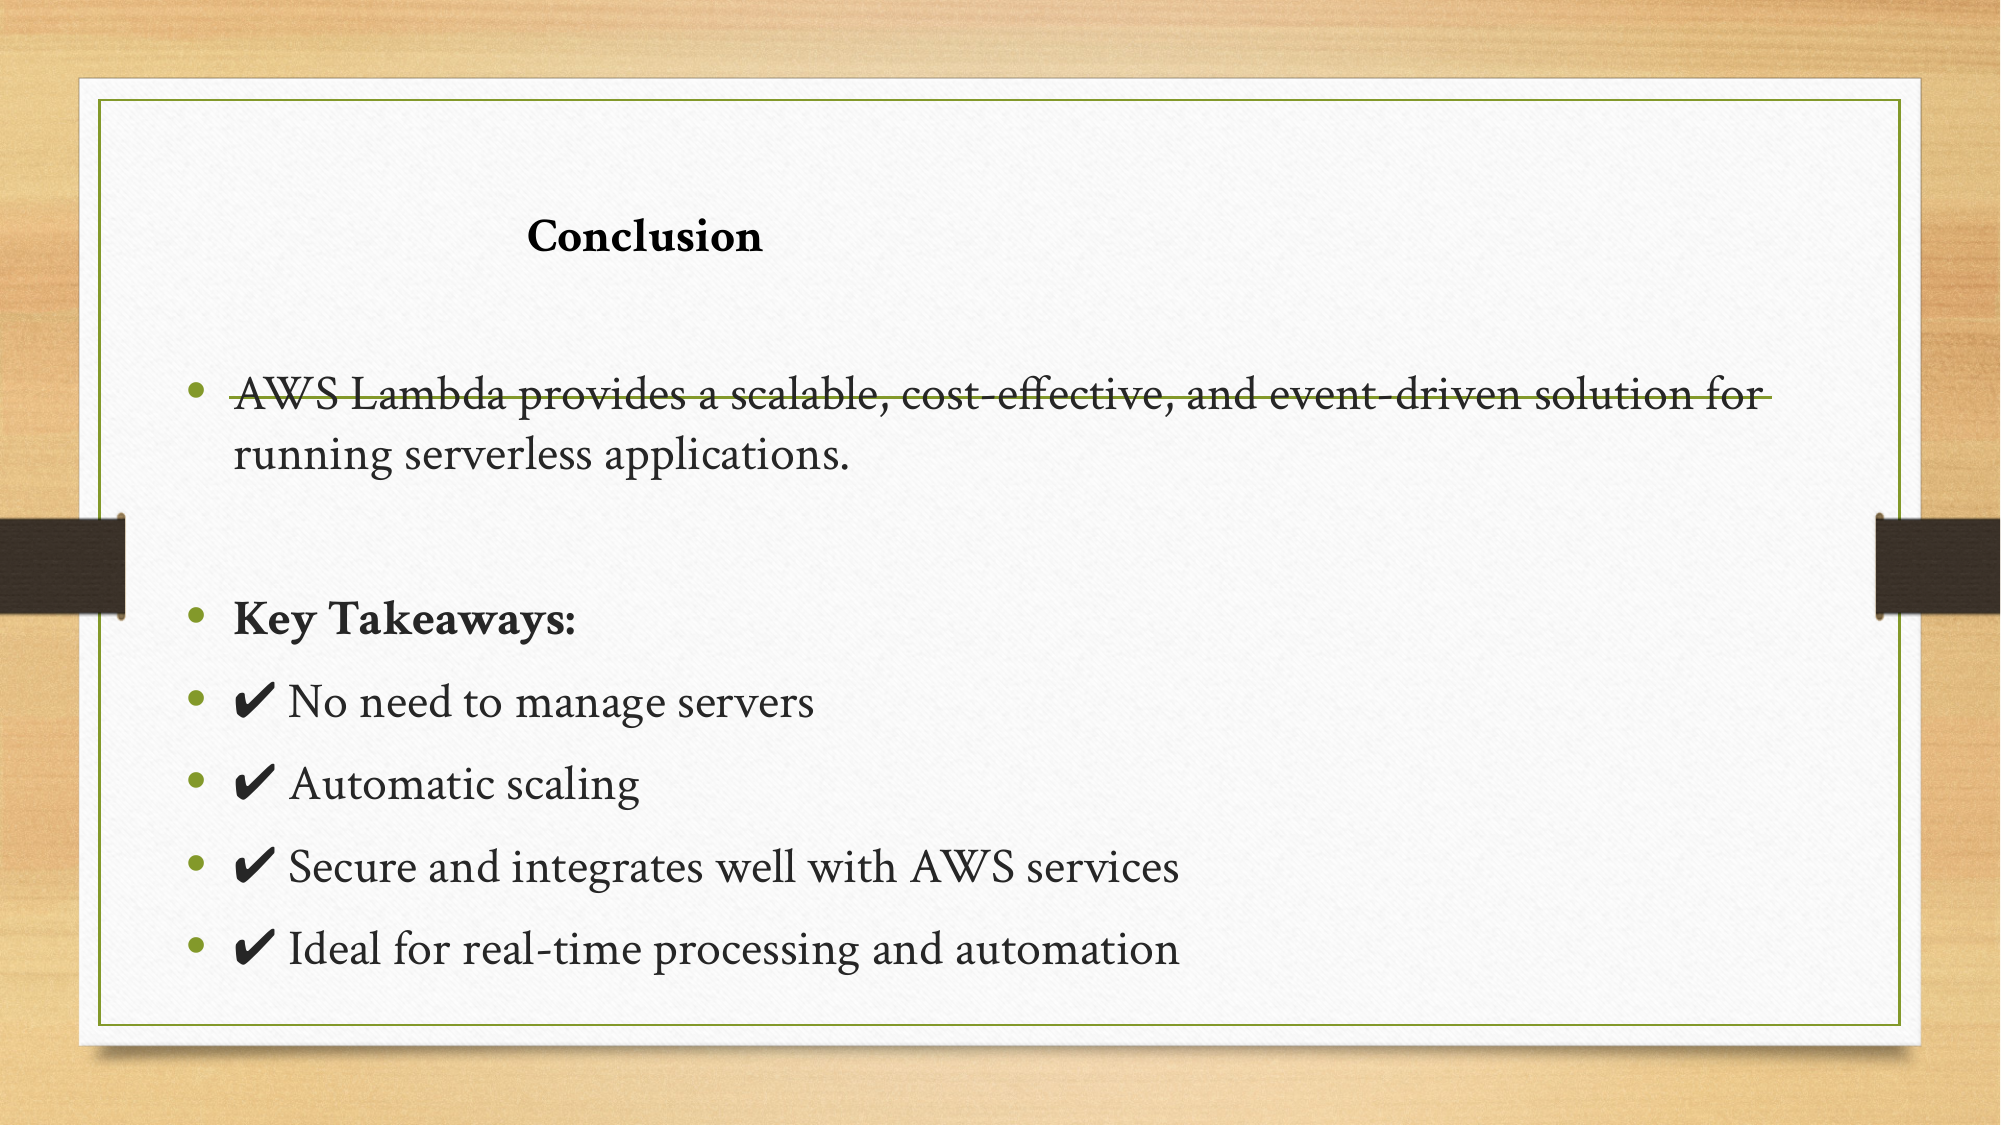

# Conclusion
AWS Lambda provides a scalable, cost-effective, and event-driven solution for running serverless applications.

Key Takeaways:
✔ No need to manage servers
✔ Automatic scaling
✔ Secure and integrates well with AWS services
✔ Ideal for real-time processing and automation